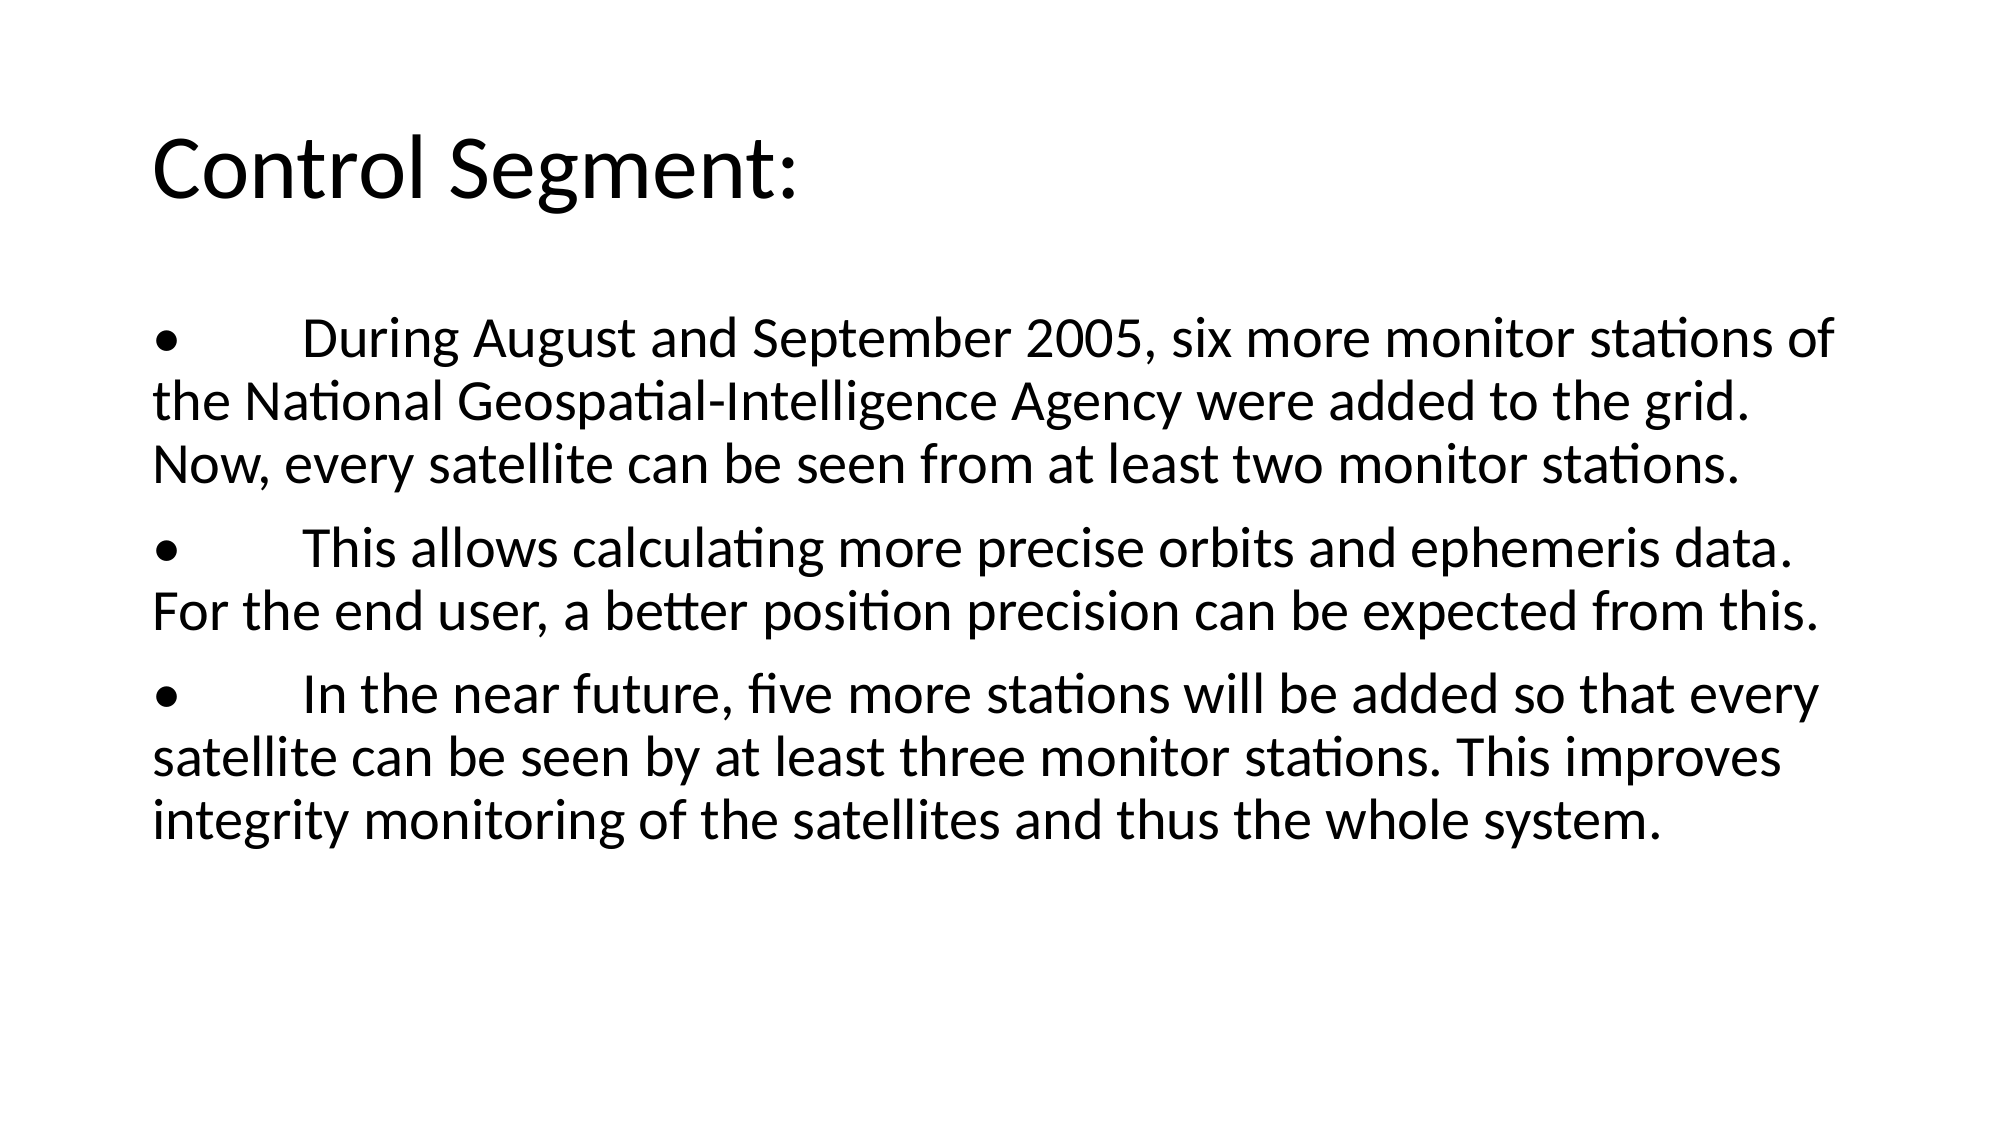

# Control Segment:
•	During August and September 2005, six more monitor stations of the National Geospatial-Intelligence Agency were added to the grid. Now, every satellite can be seen from at least two monitor stations.
•	This allows calculating more precise orbits and ephemeris data. For the end user, a better position precision can be expected from this.
•	In the near future, five more stations will be added so that every satellite can be seen by at least three monitor stations. This improves integrity monitoring of the satellites and thus the whole system.